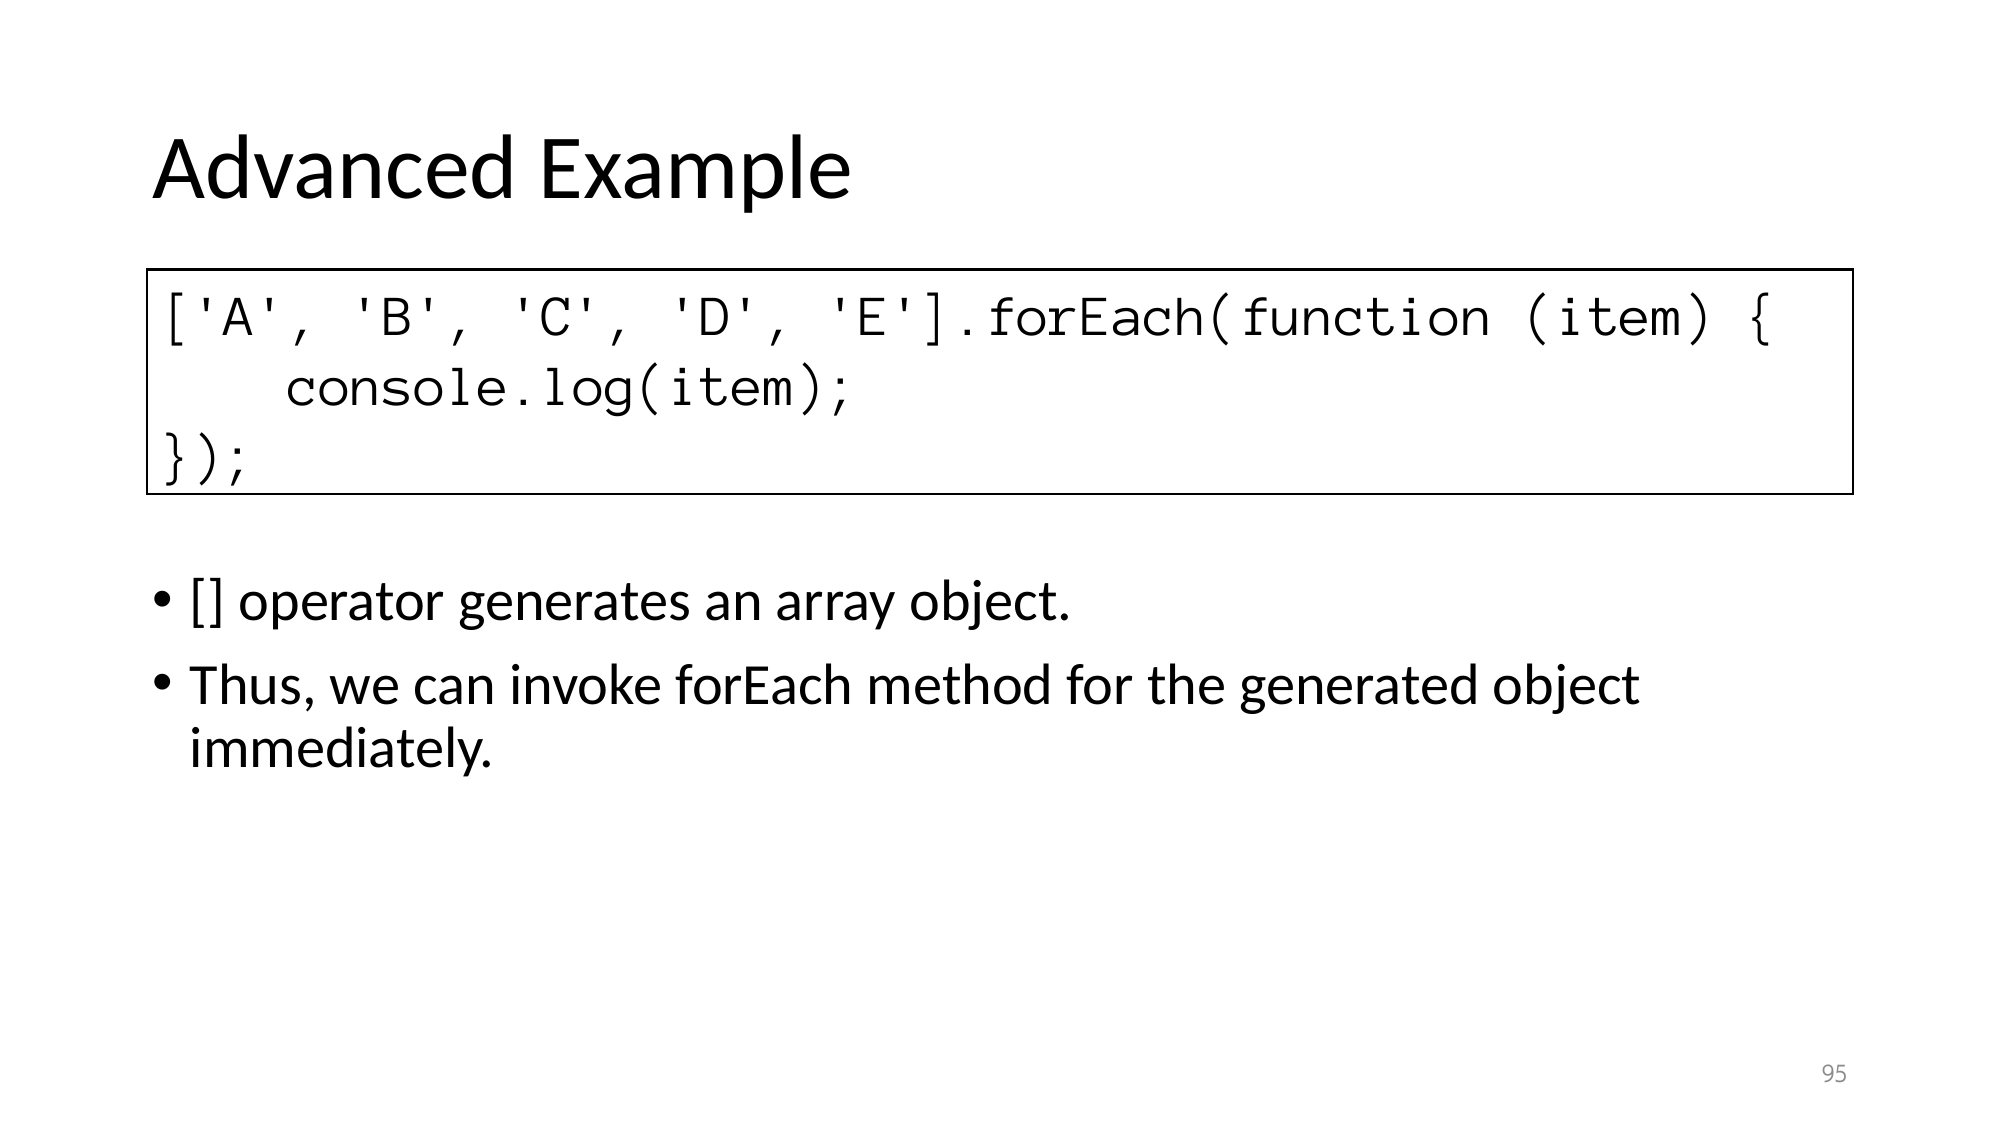

# Advanced Example
['A', 'B', 'C', 'D', 'E'].forEach(function (item) {
    console.log(item);
});
[] operator generates an array object.
Thus, we can invoke forEach method for the generated object immediately.
95